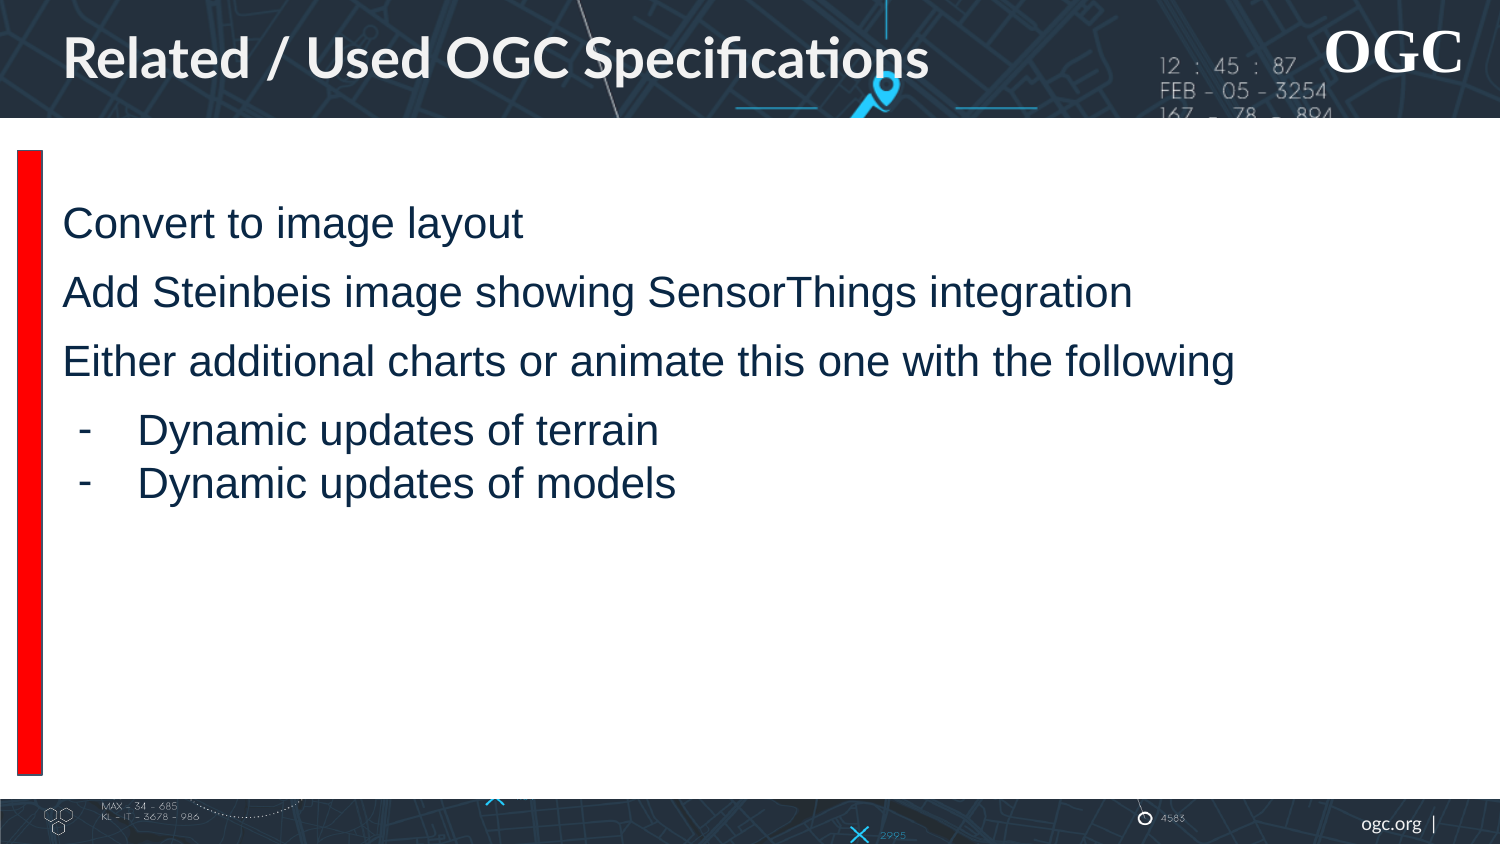

# Related / Used OGC Specifications

Convert to image layout
Add Steinbeis image showing SensorThings integration
Either additional charts or animate this one with the following
Dynamic updates of terrain
Dynamic updates of models